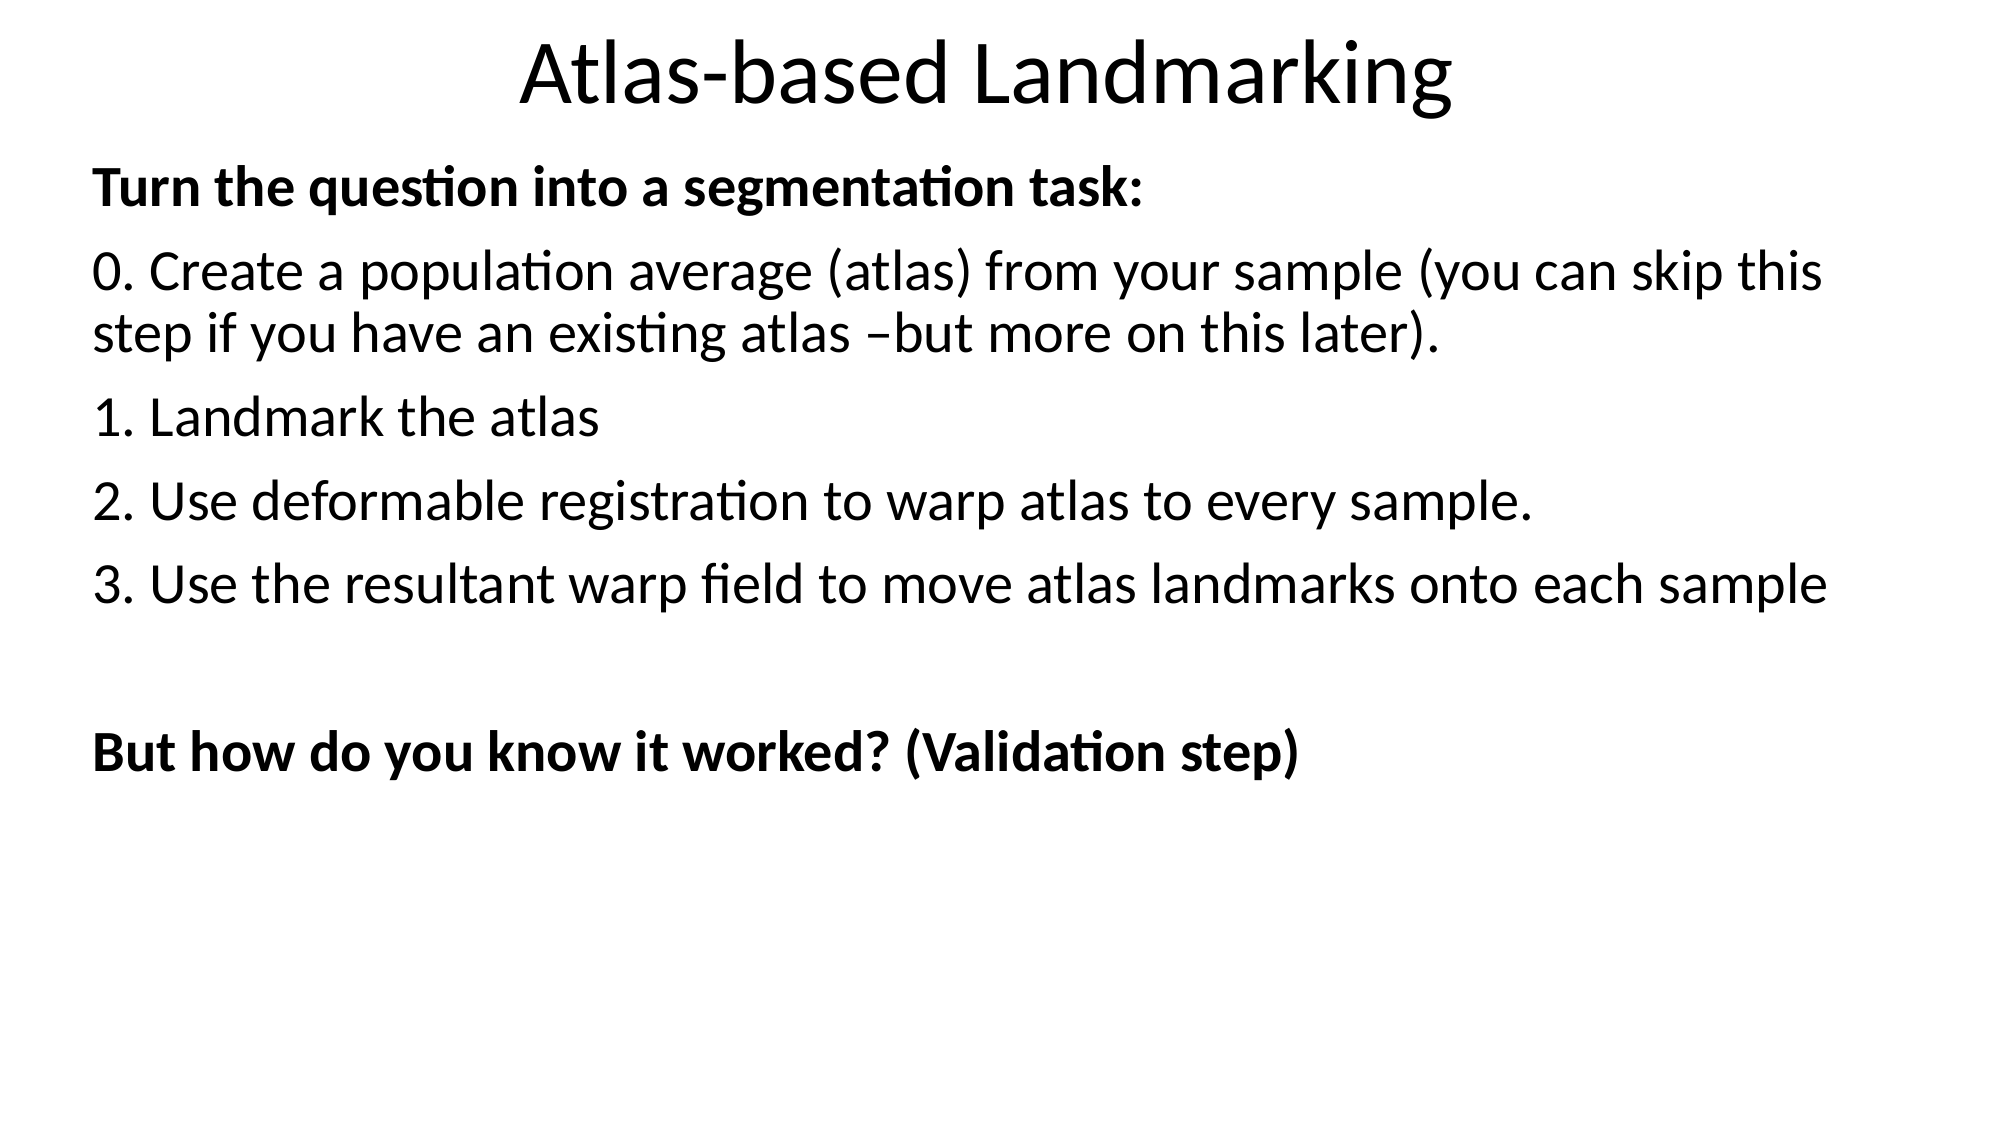

# Atlas-based Landmarking
Turn the question into a segmentation task:
0. Create a population average (atlas) from your sample (you can skip this step if you have an existing atlas –but more on this later).
1. Landmark the atlas
2. Use deformable registration to warp atlas to every sample.
3. Use the resultant warp field to move atlas landmarks onto each sample

But how do you know it worked? (Validation step)